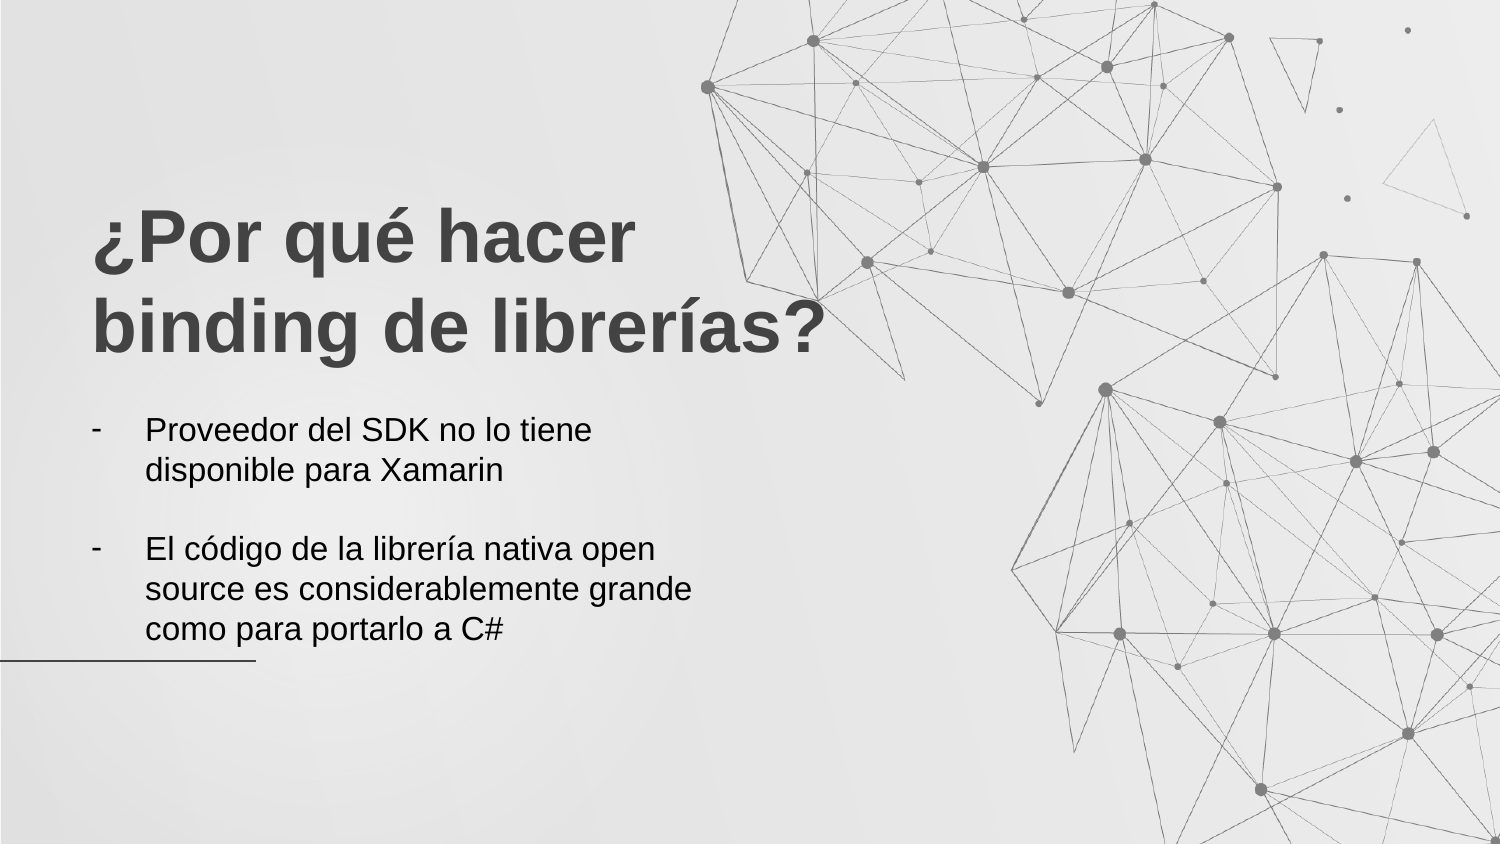

# ¿Por qué hacer binding de librerías?
Proveedor del SDK no lo tiene disponible para Xamarin

El código de la librería nativa open source es considerablemente grande como para portarlo a C#